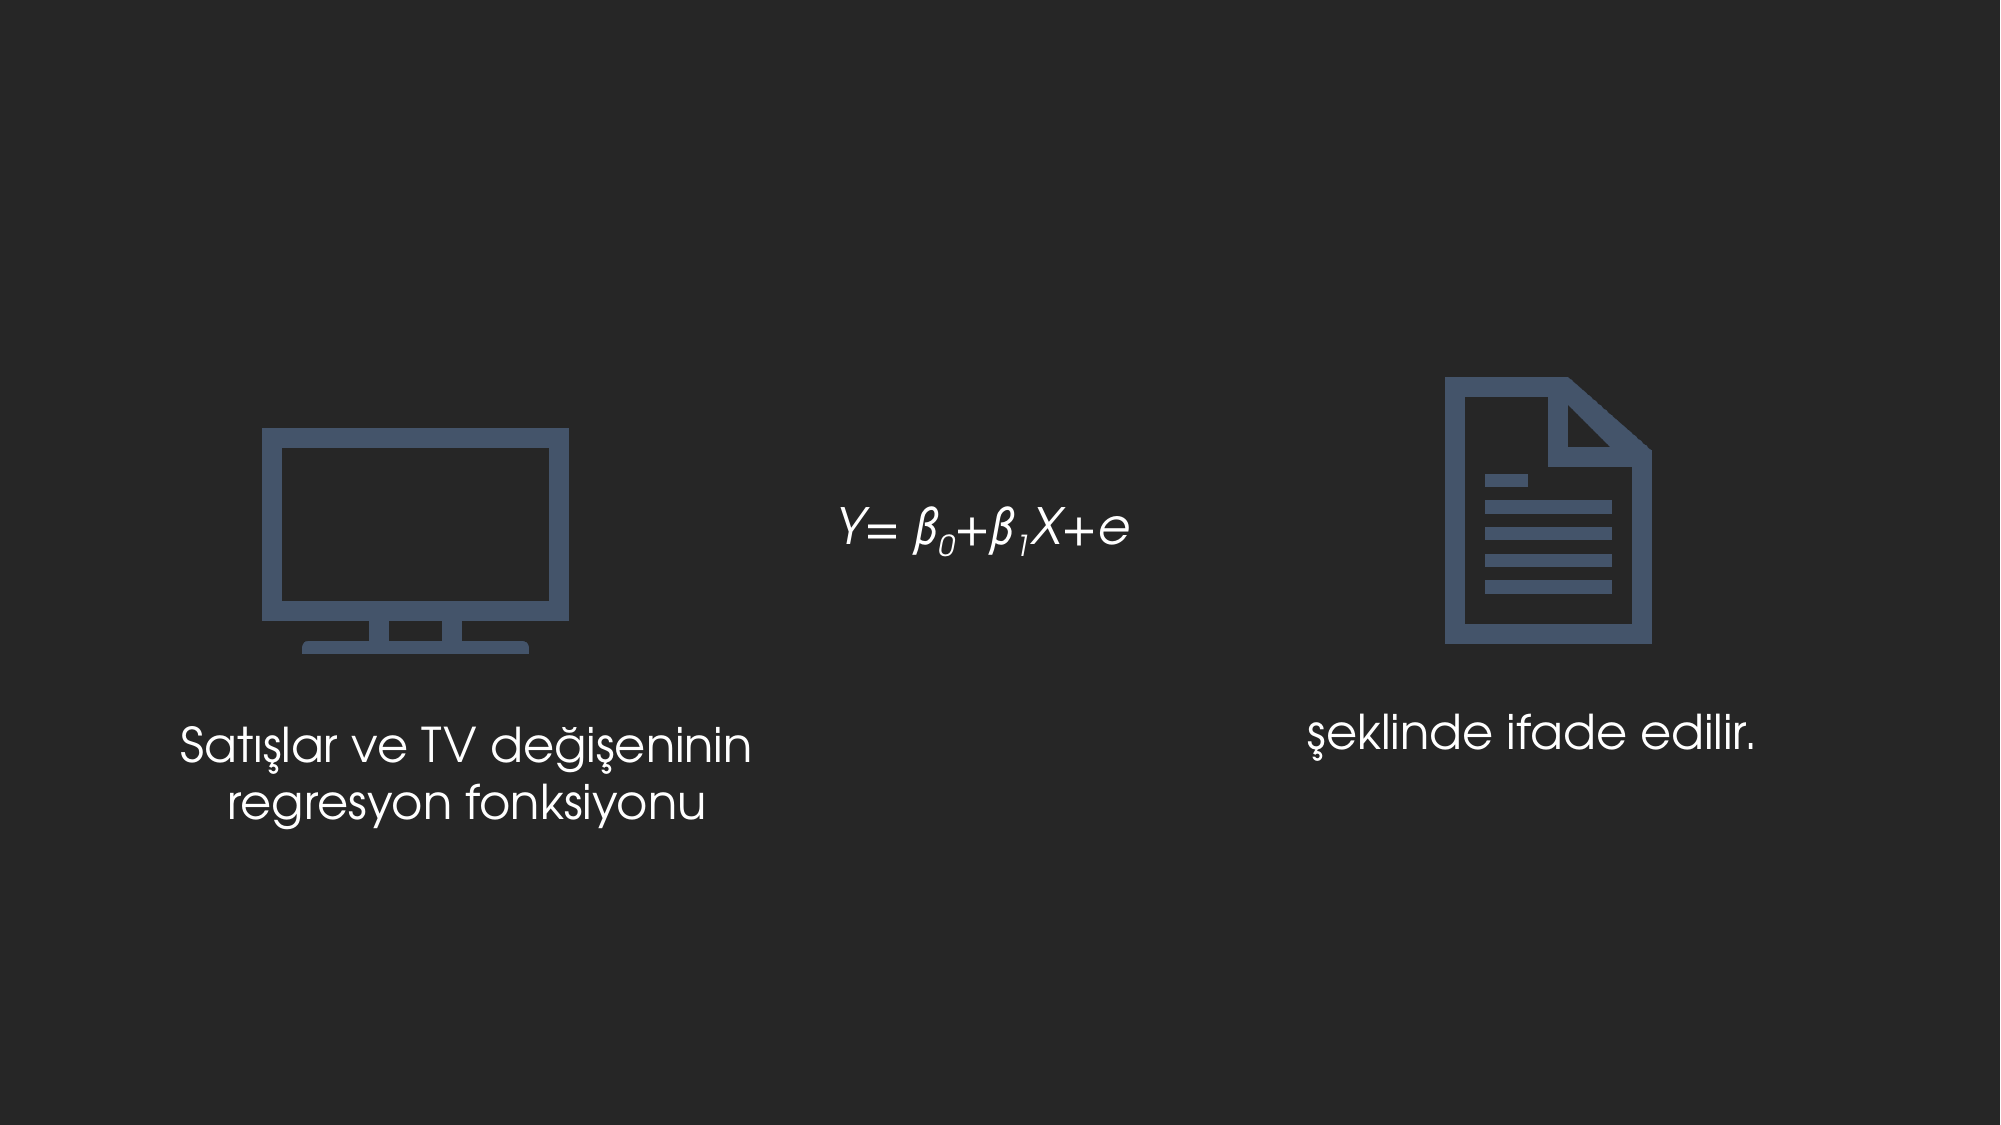

Satışlar ve TV değişeninin regresyon fonksiyonu
şeklinde ifade edilir.
Y= β0+β1X+e